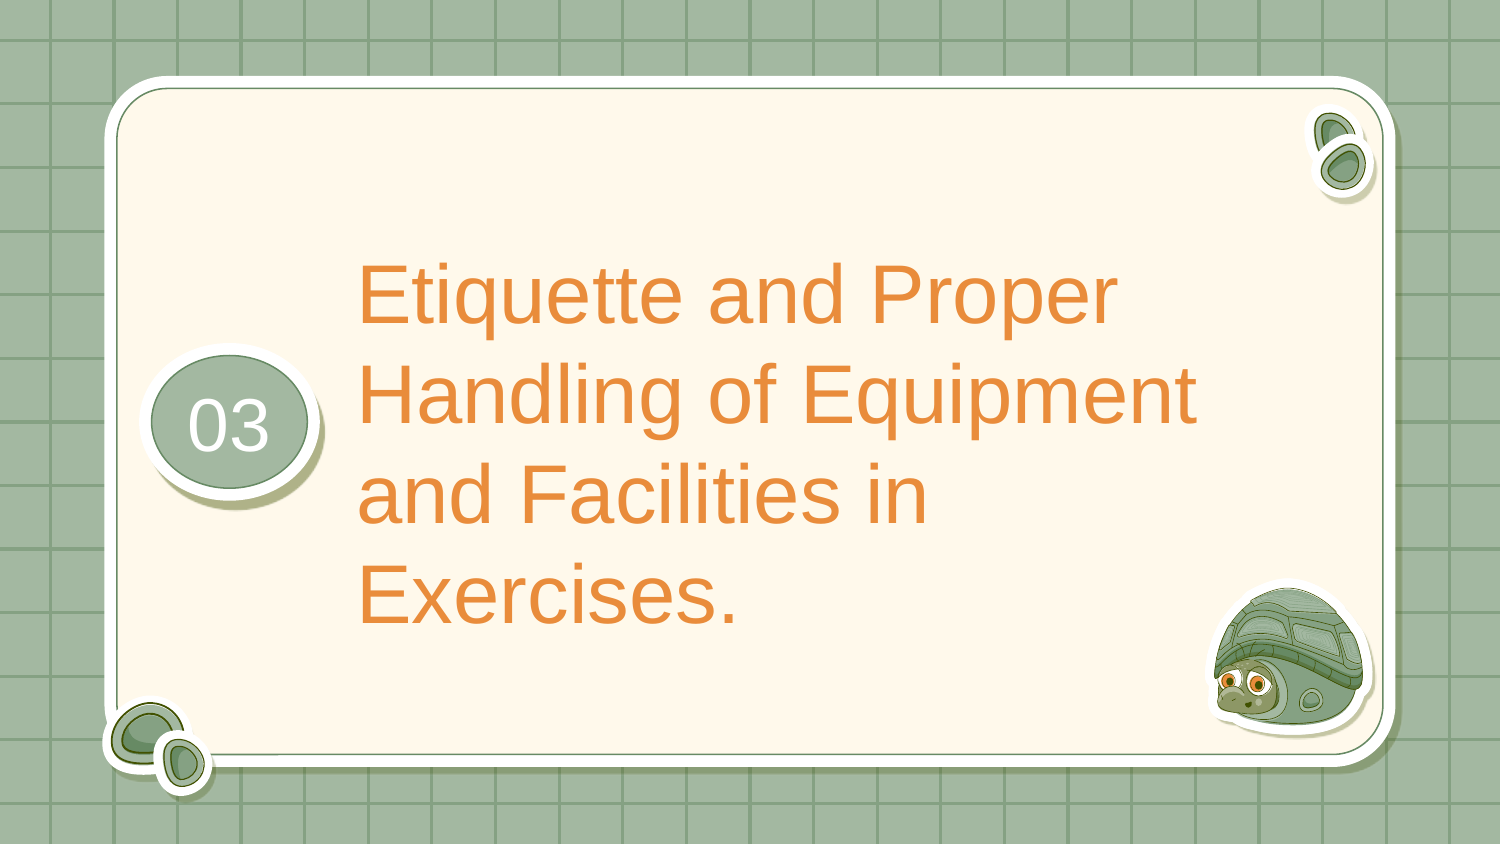

# Etiquette and Proper Handling of Equipment and Facilities in Exercises.

03